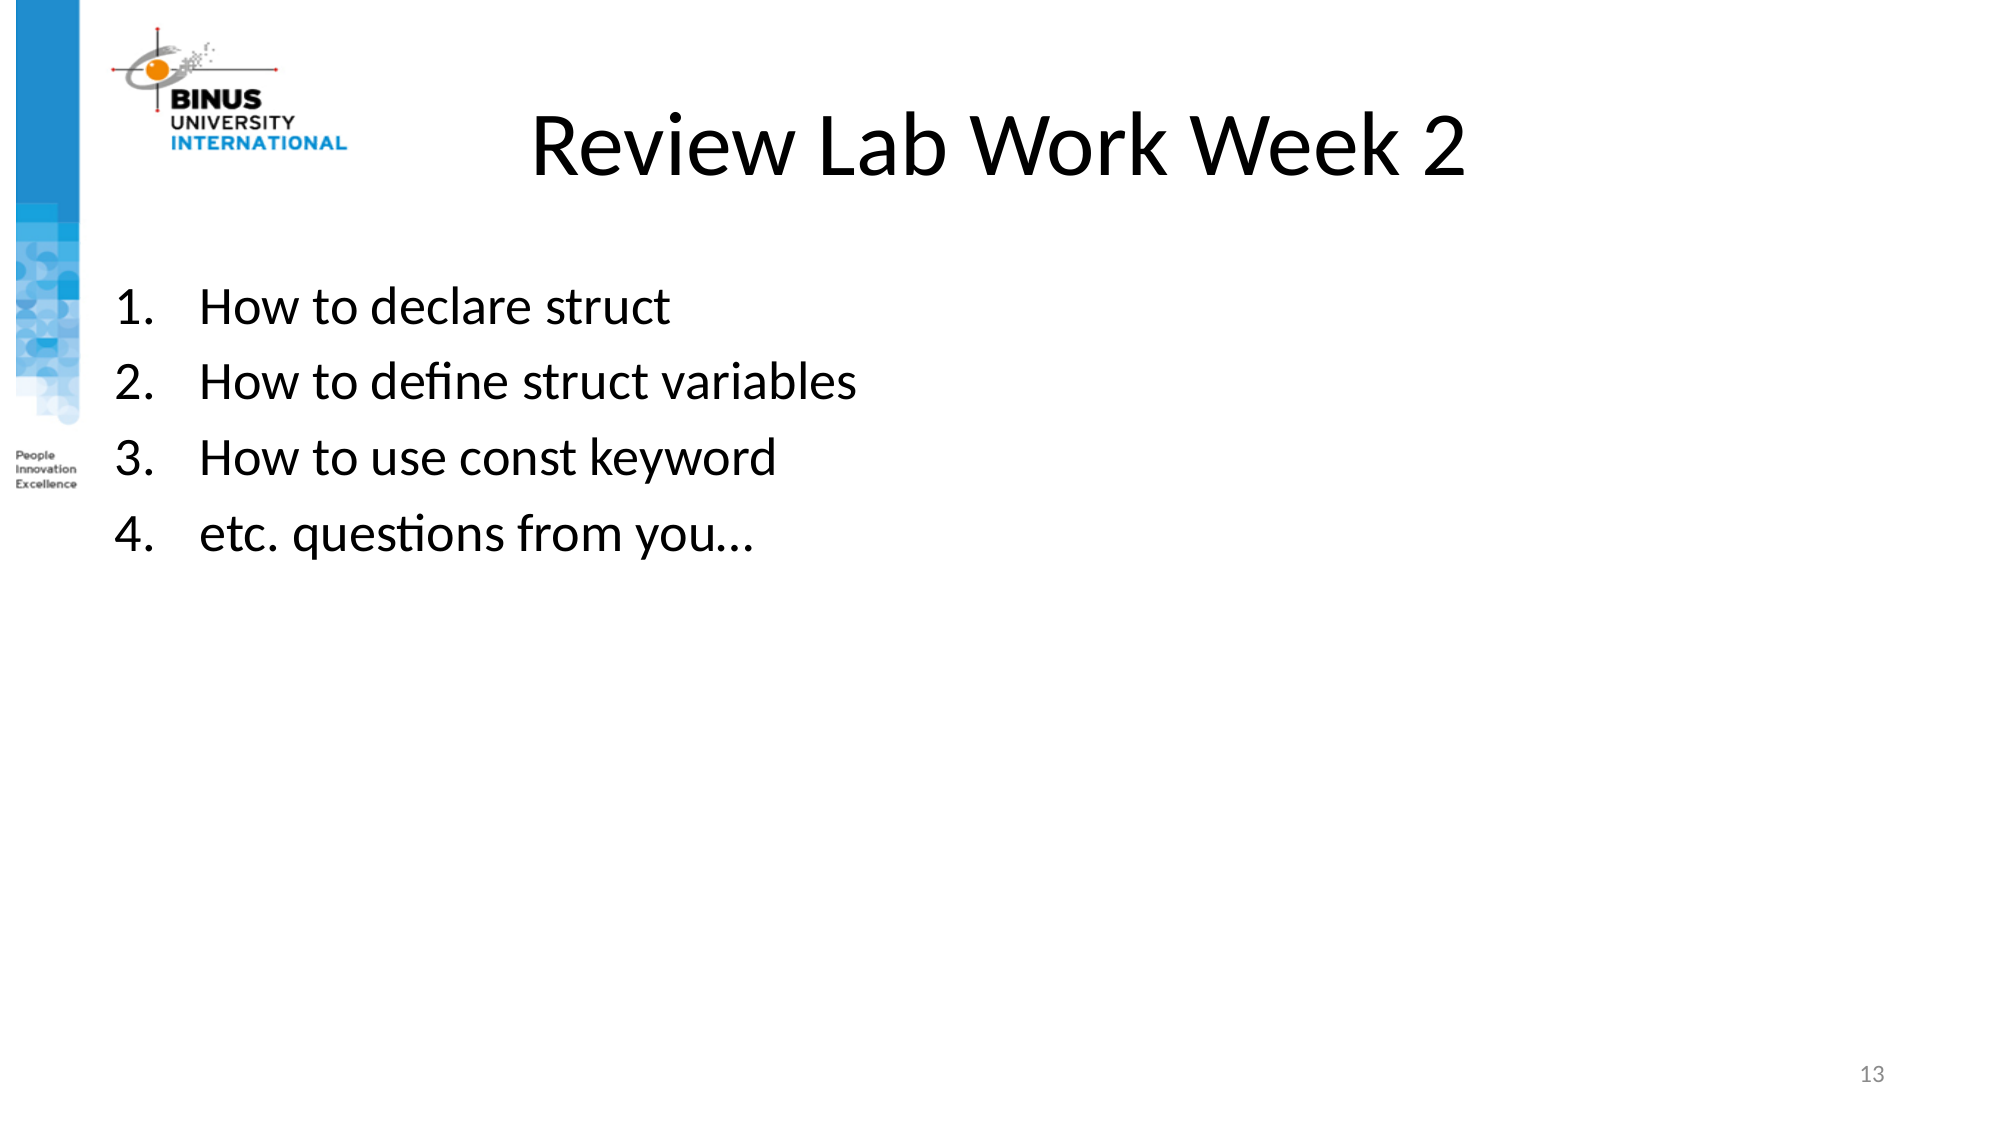

# Review Lab Work Week 2
How to declare struct
How to define struct variables
How to use const keyword
etc. questions from you…
13